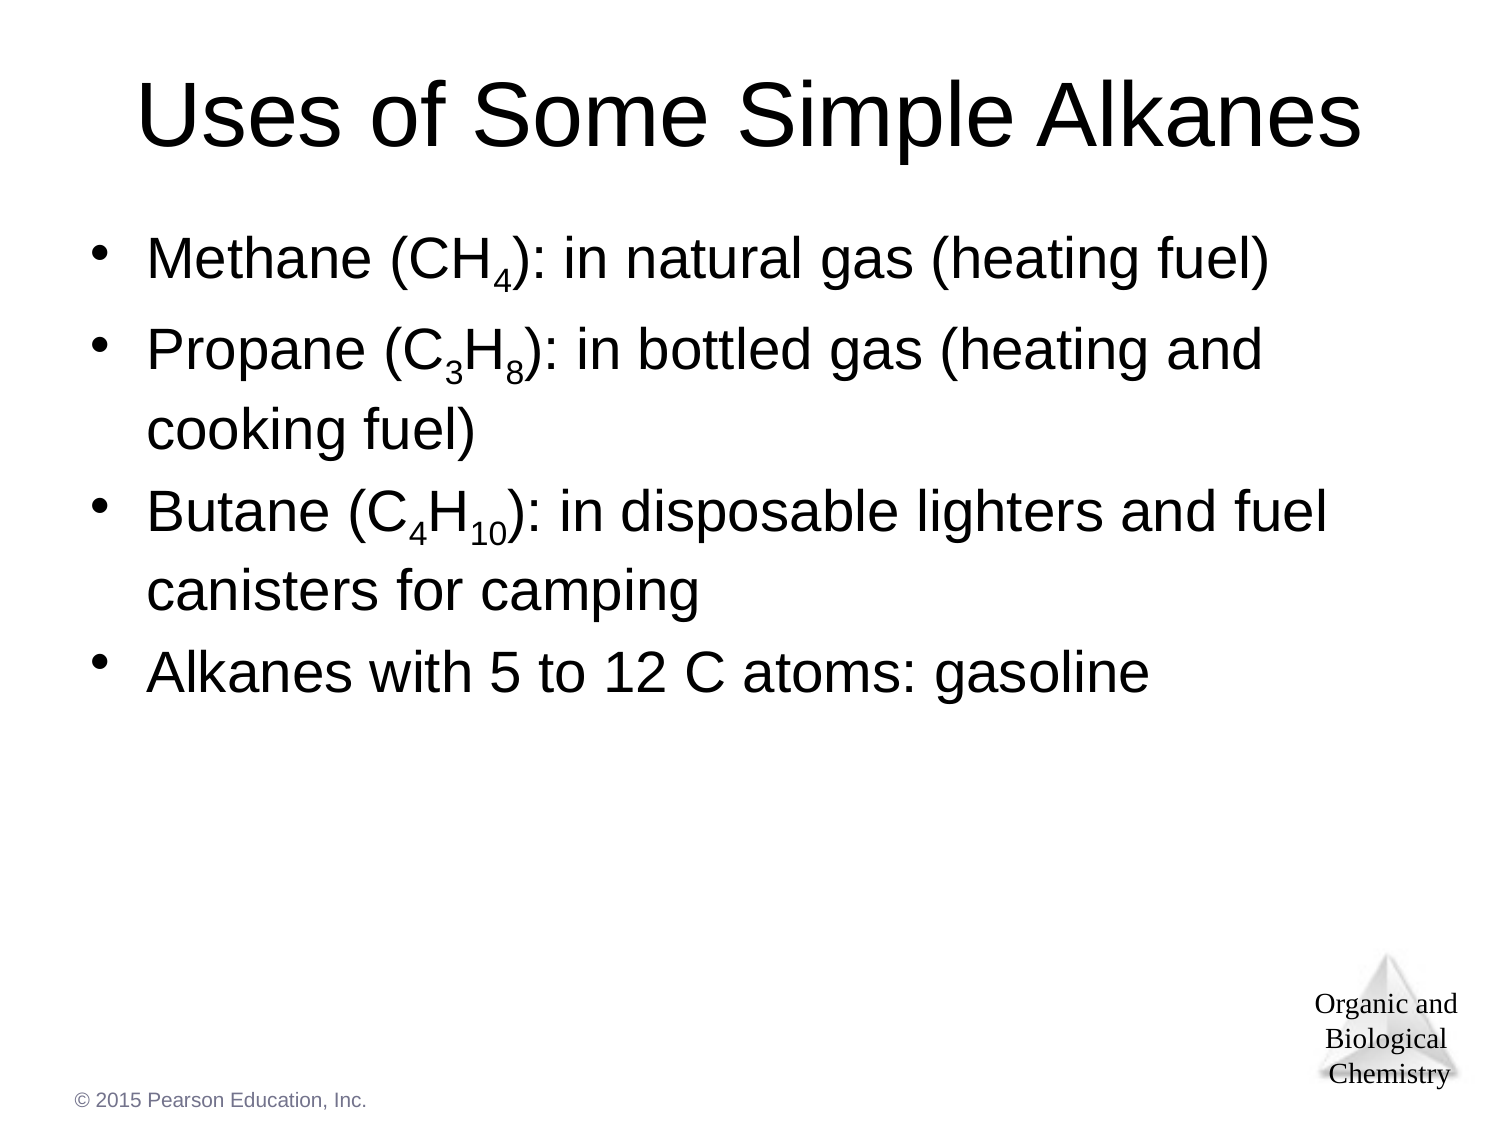

# Uses of Some Simple Alkanes
Methane (CH4): in natural gas (heating fuel)
Propane (C3H8): in bottled gas (heating and cooking fuel)
Butane (C4H10): in disposable lighters and fuel canisters for camping
Alkanes with 5 to 12 C atoms: gasoline